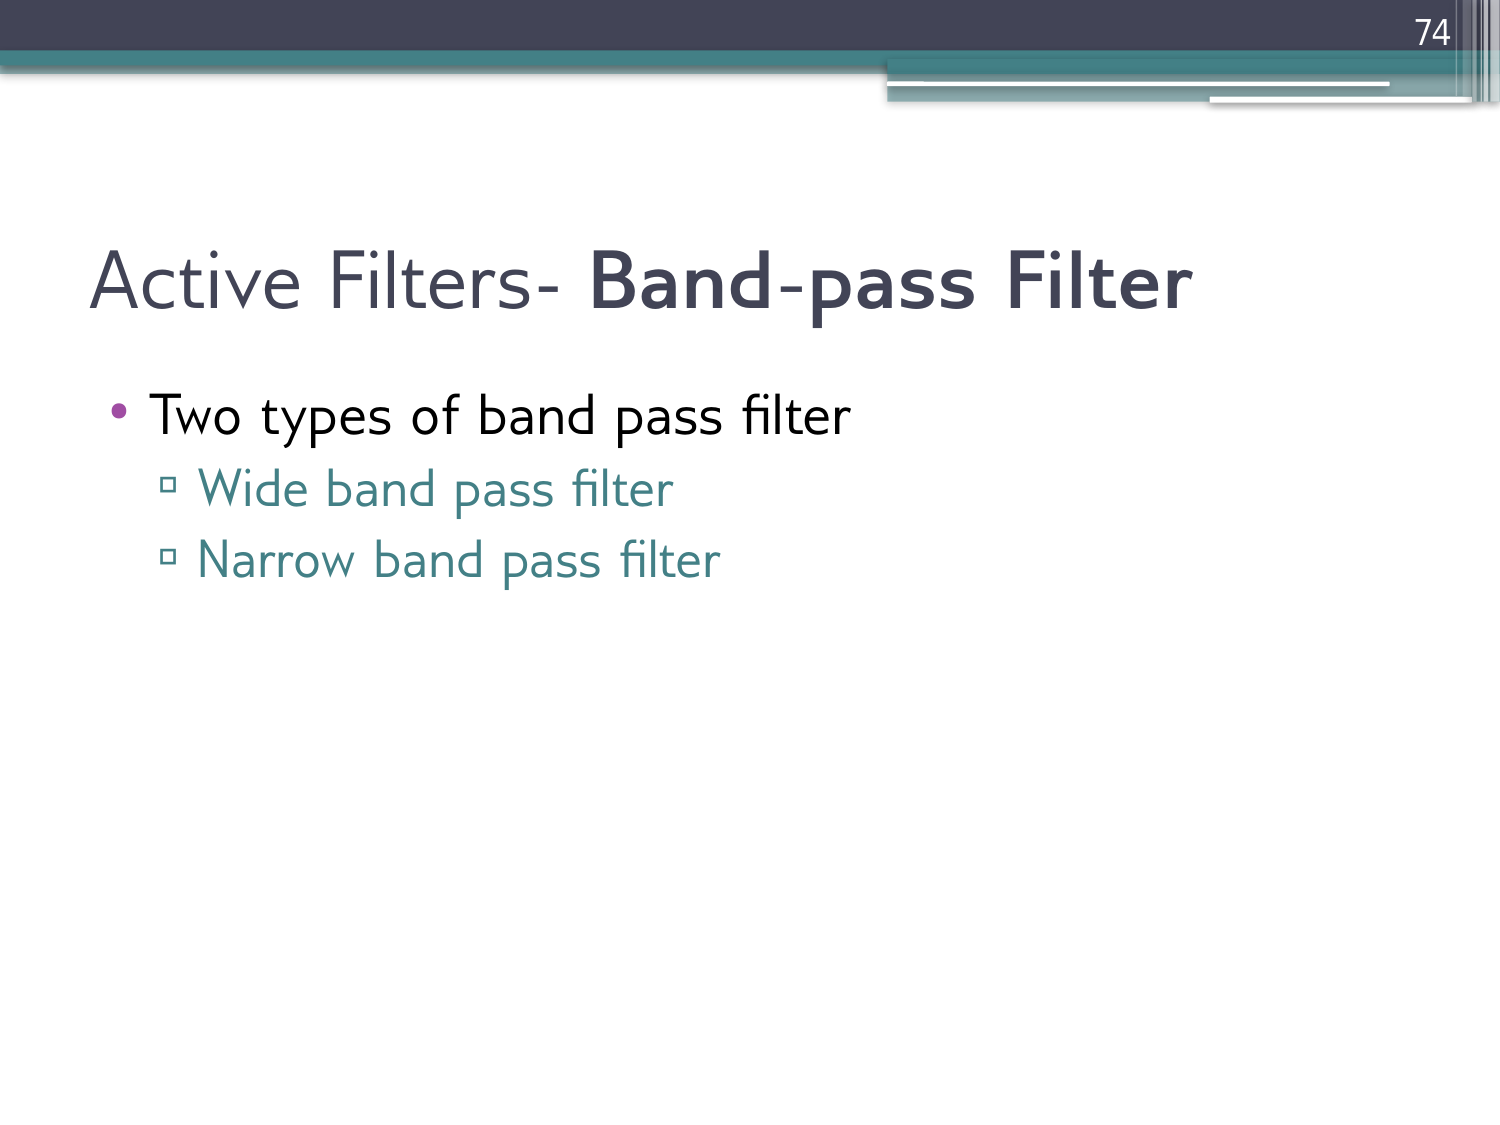

74
# Active Filters- Band-pass Filter
Two types of band pass filter
Wide band pass filter
Narrow band pass filter